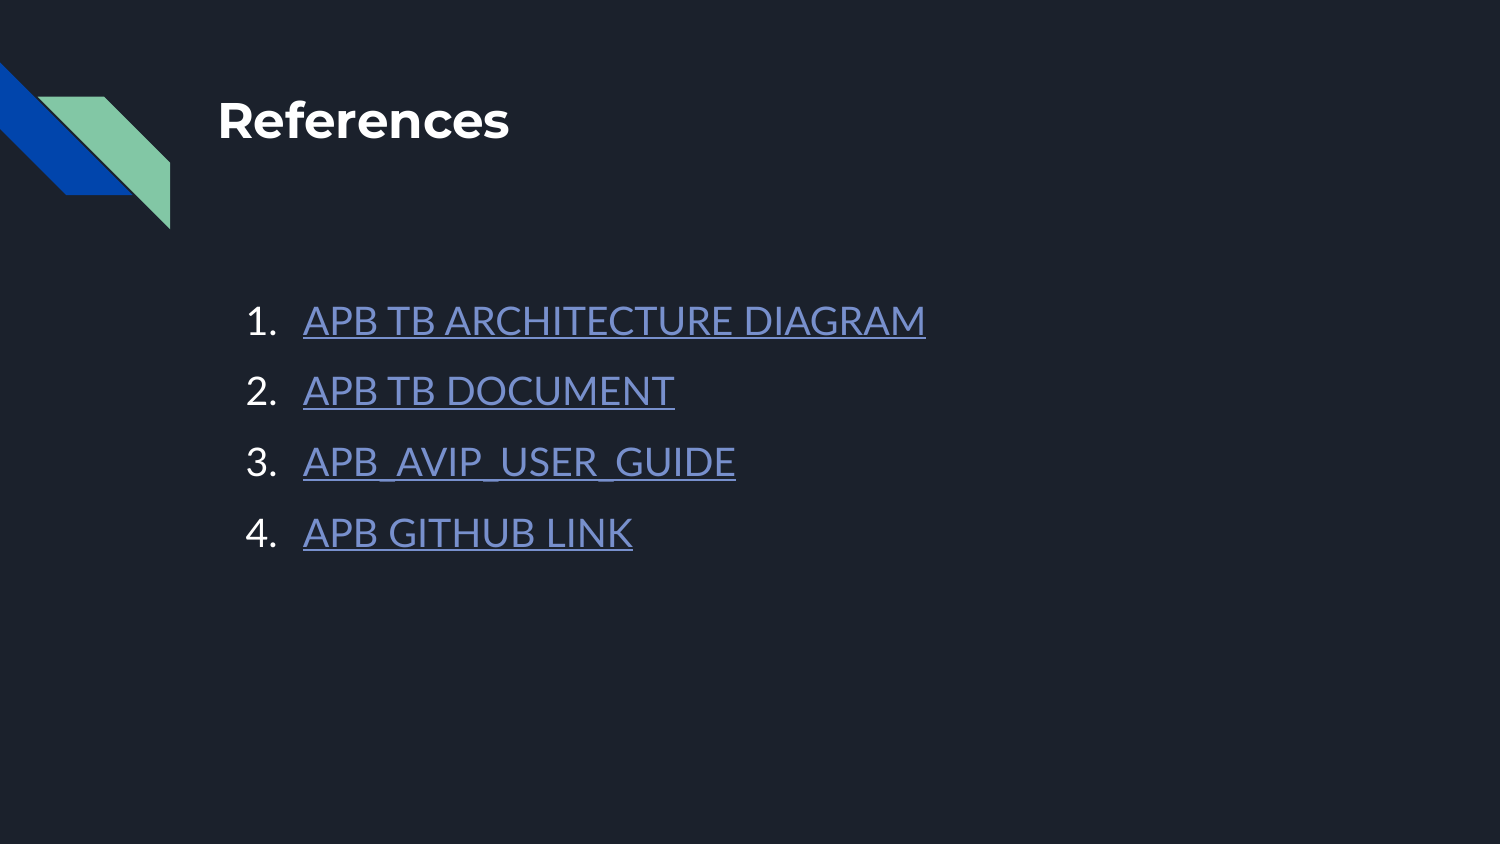

# References
APB TB ARCHITECTURE DIAGRAM
APB TB DOCUMENT
APB_AVIP_USER_GUIDE
APB GITHUB LINK